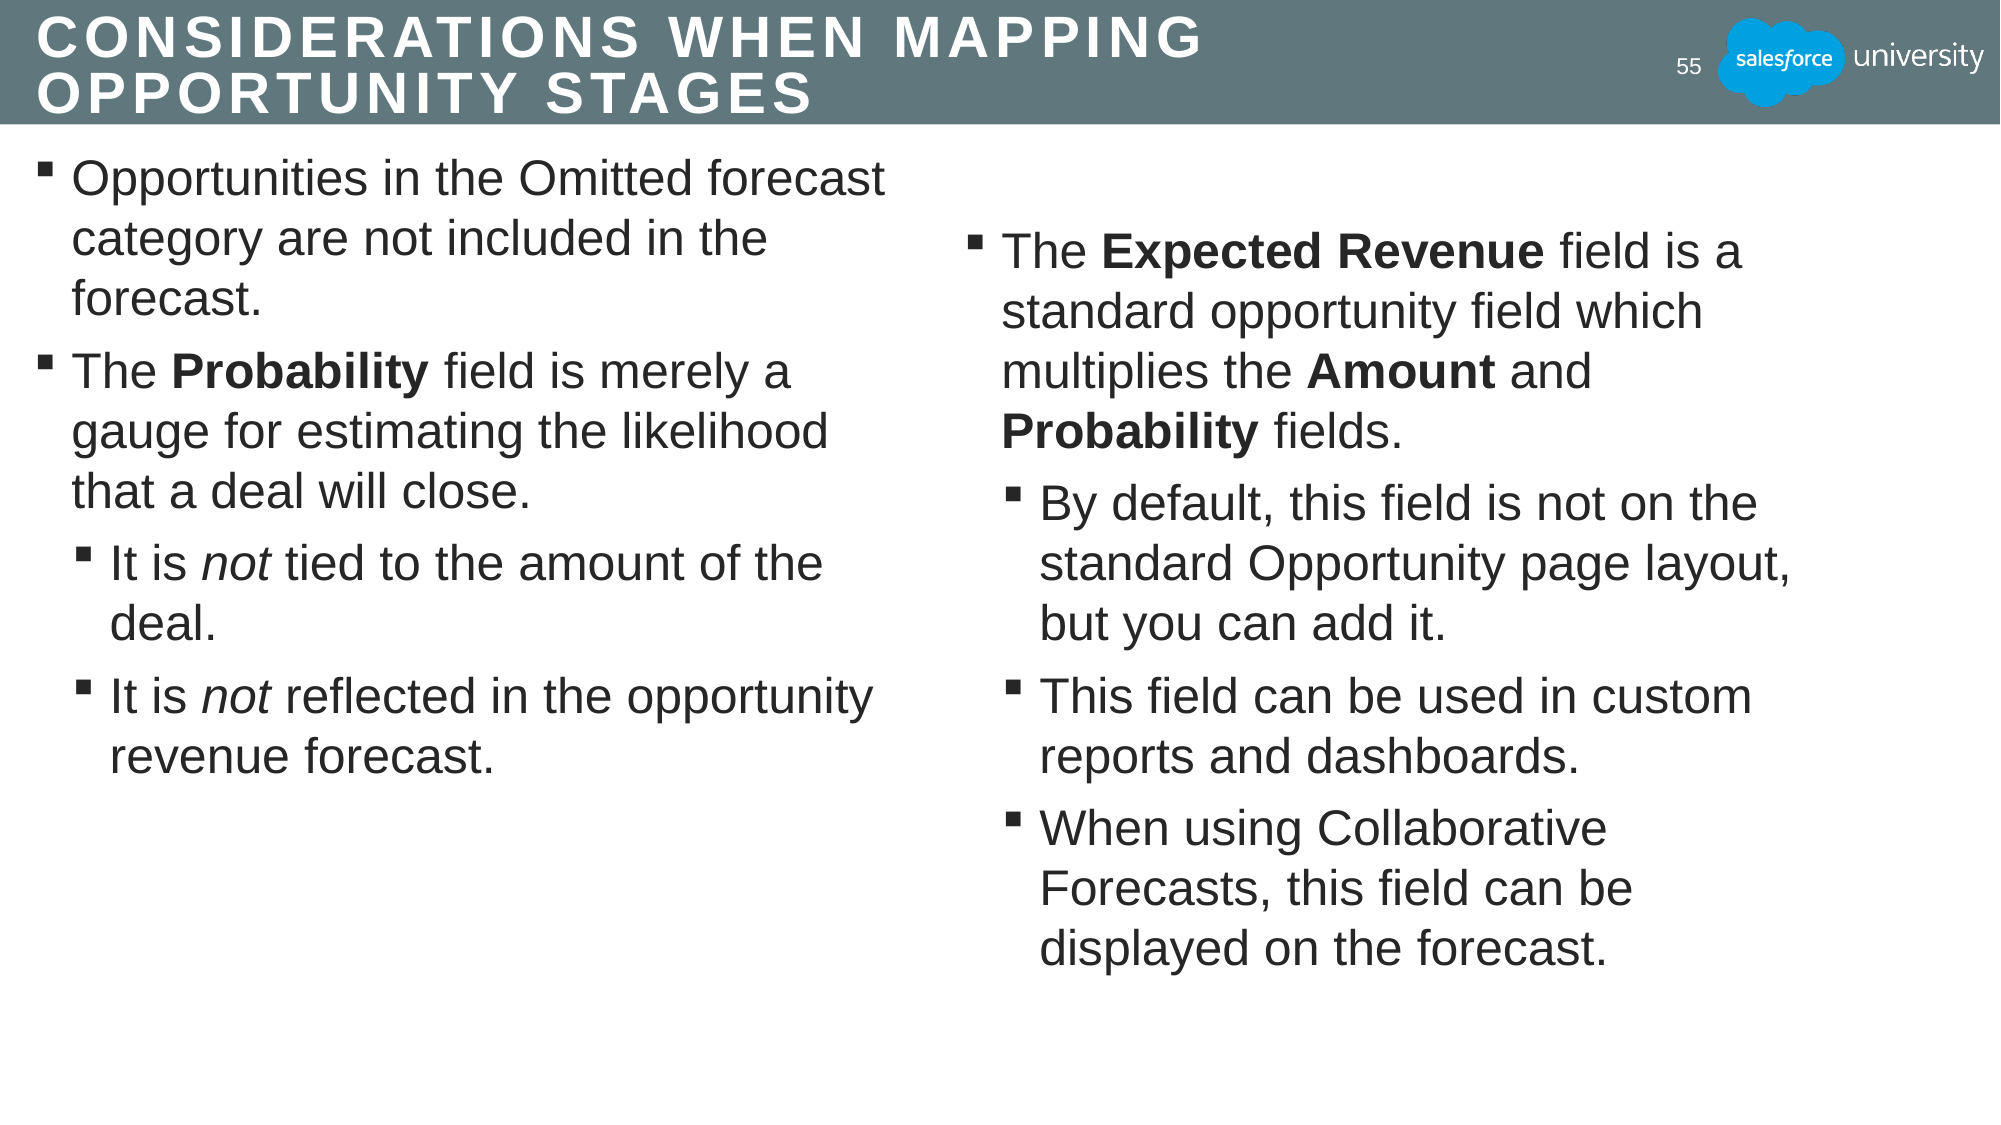

# Considerations When Mapping Opportunity Stages
55
Opportunities in the Omitted forecast category are not included in the forecast.
The Probability field is merely a gauge for estimating the likelihood that a deal will close.
It is not tied to the amount of the deal.
It is not reflected in the opportunity revenue forecast.

The Expected Revenue field is a standard opportunity field which multiplies the Amount and Probability fields.
By default, this field is not on the standard Opportunity page layout, but you can add it.
This field can be used in custom reports and dashboards.
When using Collaborative Forecasts, this field can be displayed on the forecast.